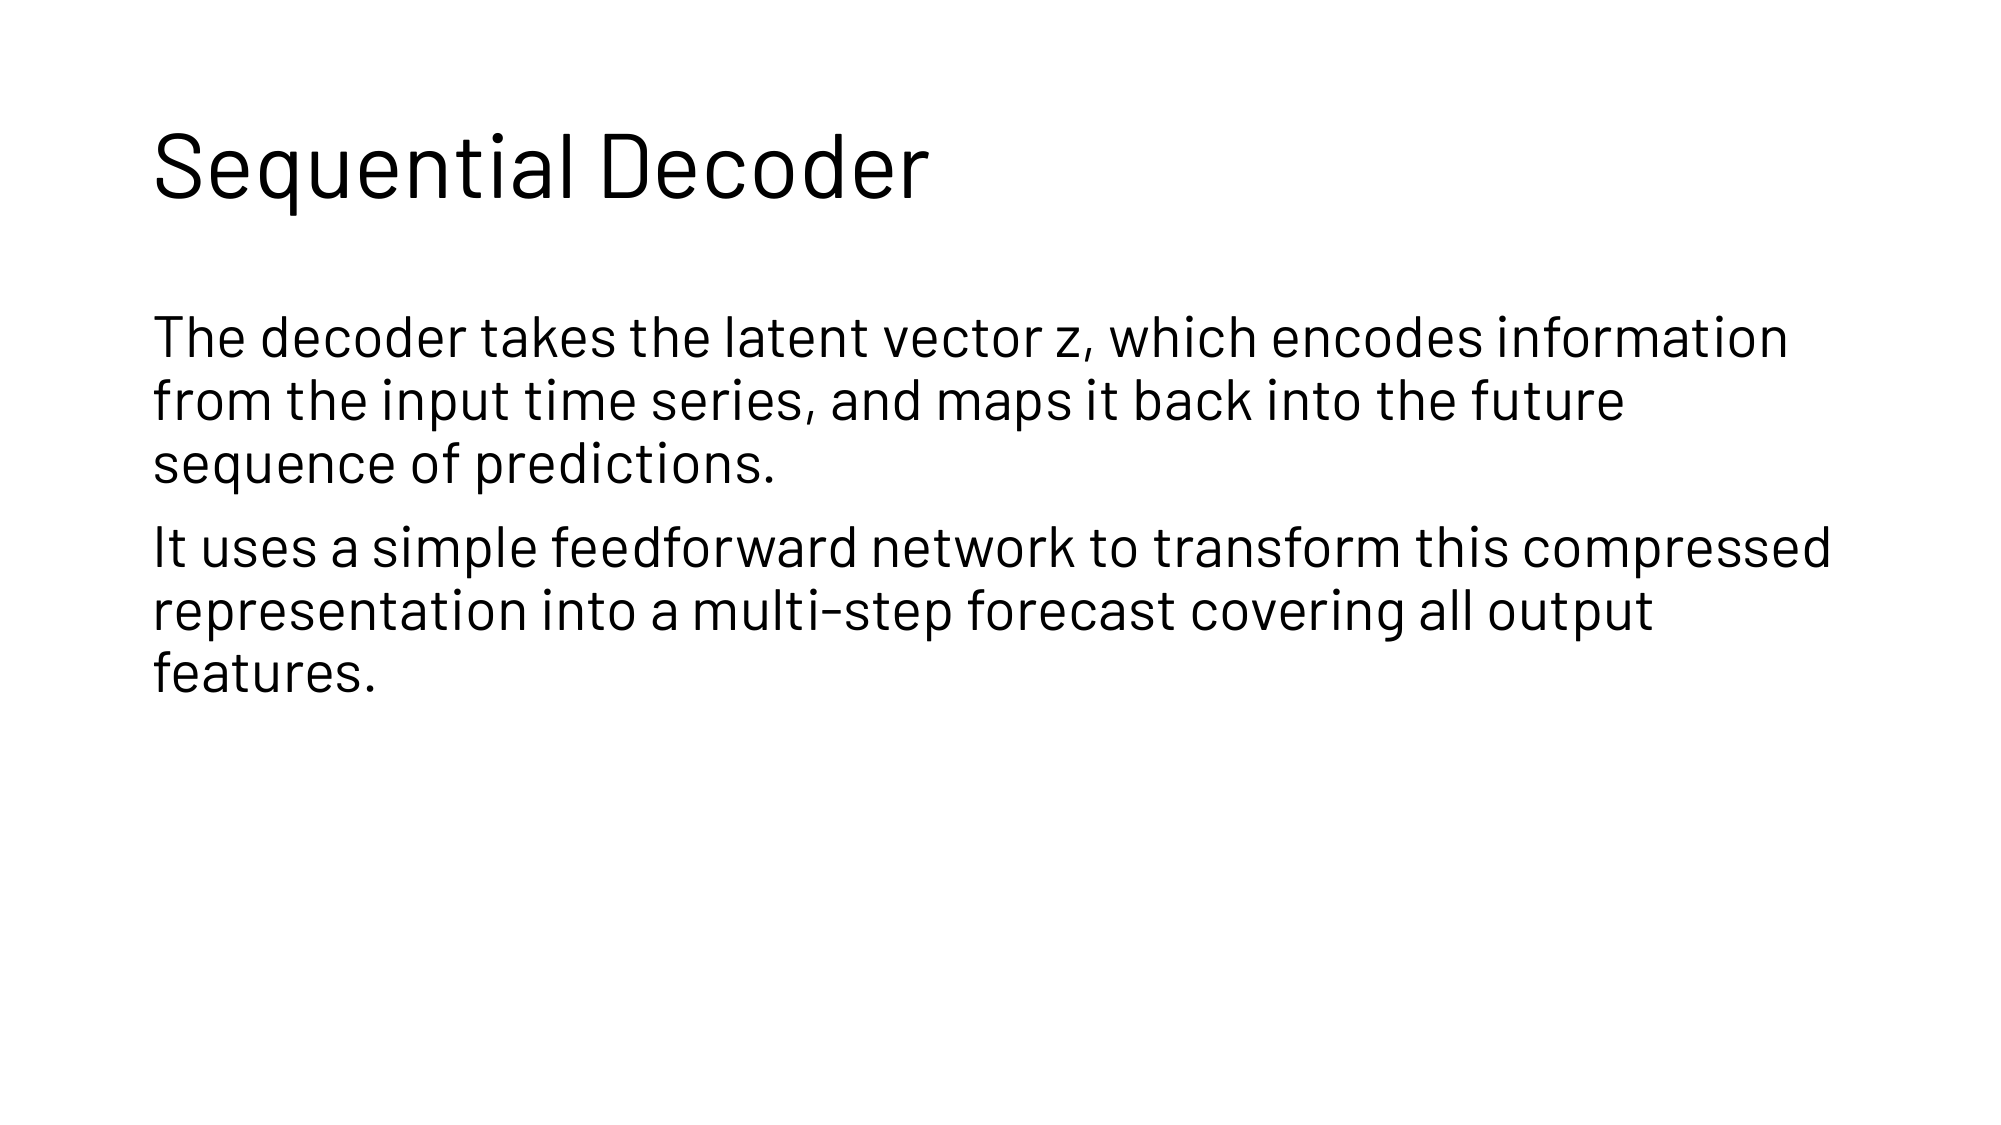

# Sequential Decoder
The decoder takes the latent vector z, which encodes information from the input time series, and maps it back into the future sequence of predictions.
It uses a simple feedforward network to transform this compressed representation into a multi-step forecast covering all output features.